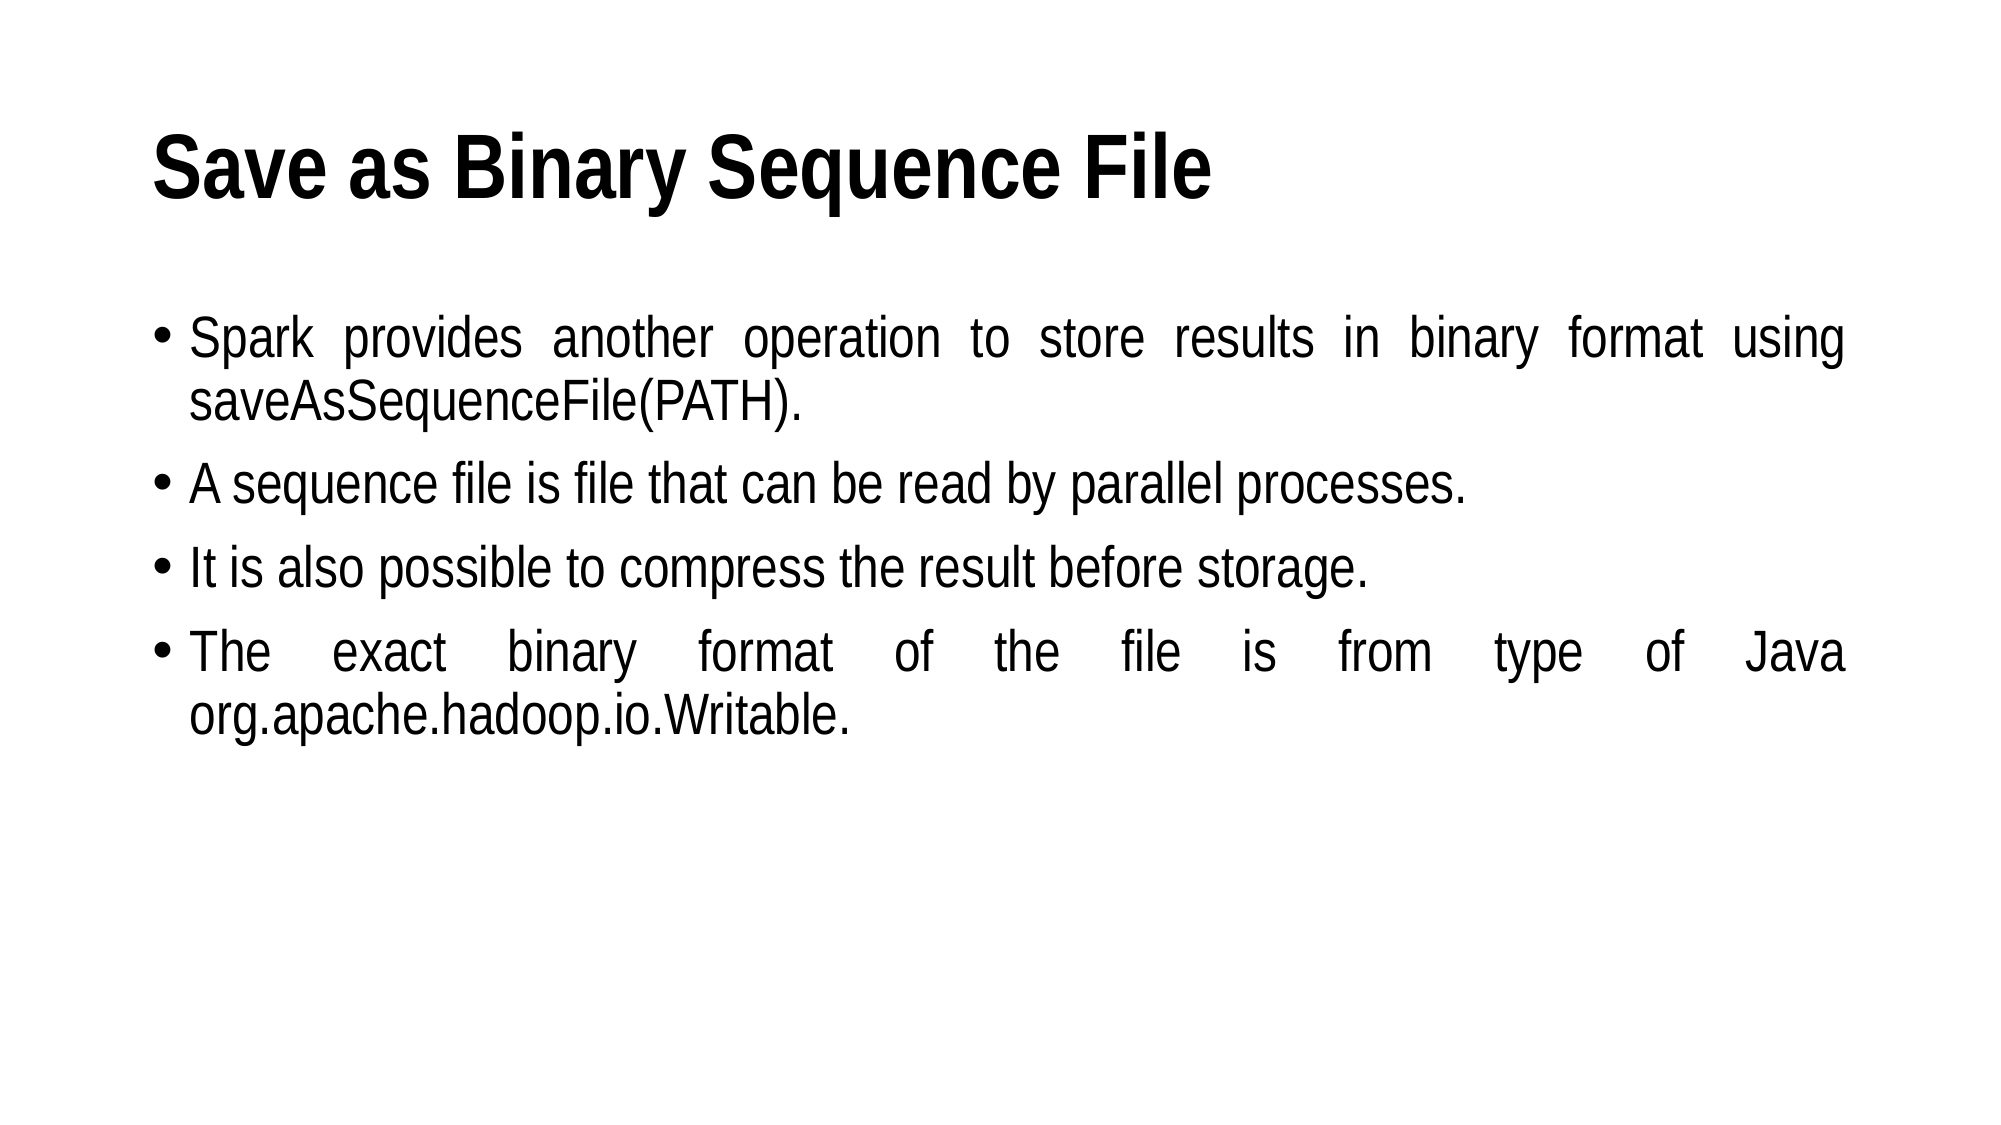

# Save as Binary Sequence File
Spark provides another operation to store results in binary format using saveAsSequenceFile(PATH).
A sequence file is file that can be read by parallel processes.
It is also possible to compress the result before storage.
The exact binary format of the file is from type of Java org.apache.hadoop.io.Writable.